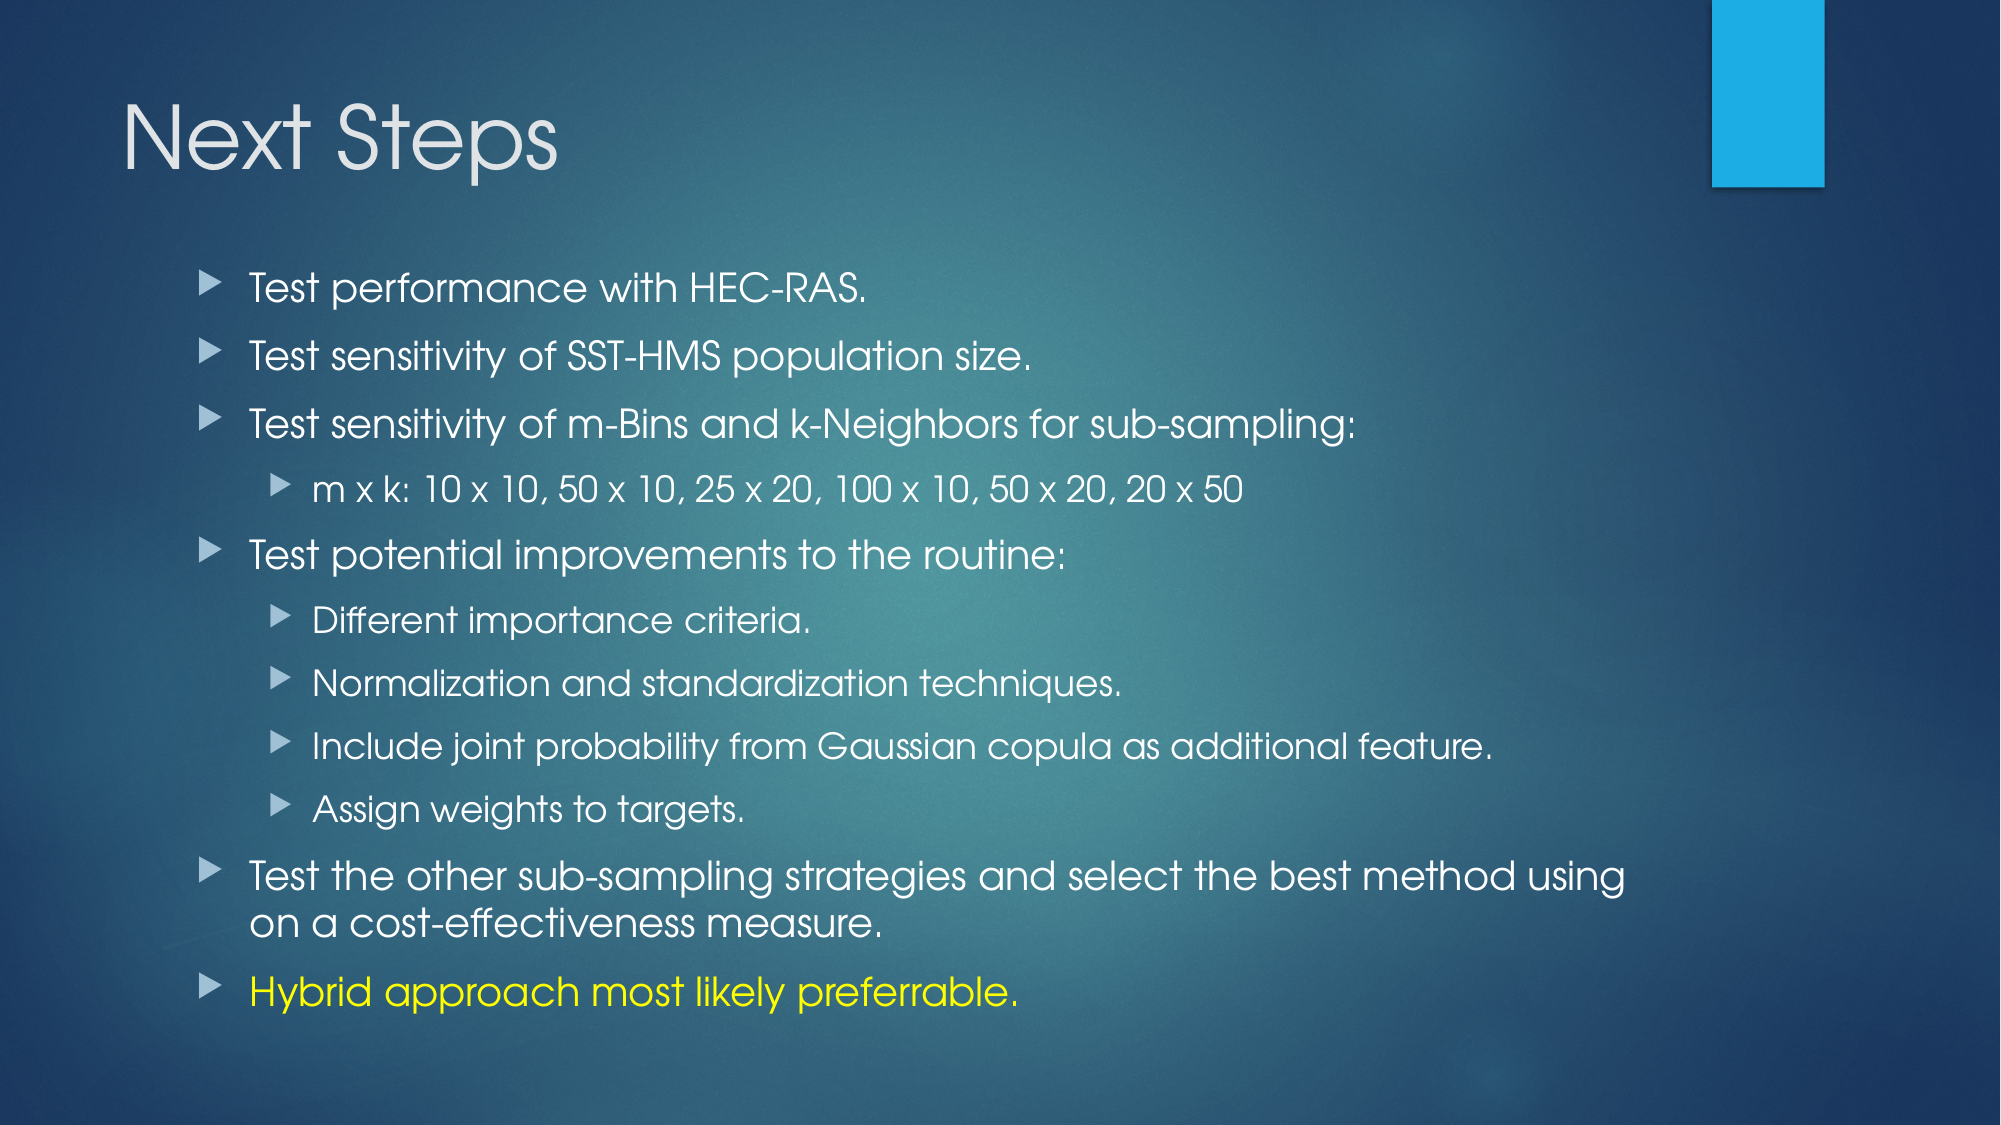

# Next Steps
Test performance with HEC-RAS.
Test sensitivity of SST-HMS population size.
Test sensitivity of m-Bins and k-Neighbors for sub-sampling:
m x k: 10 x 10, 50 x 10, 25 x 20, 100 x 10, 50 x 20, 20 x 50
Test potential improvements to the routine:
Different importance criteria.
Normalization and standardization techniques.
Include joint probability from Gaussian copula as additional feature.
Assign weights to targets.
Test the other sub-sampling strategies and select the best method using on a cost-effectiveness measure.
Hybrid approach most likely preferrable.